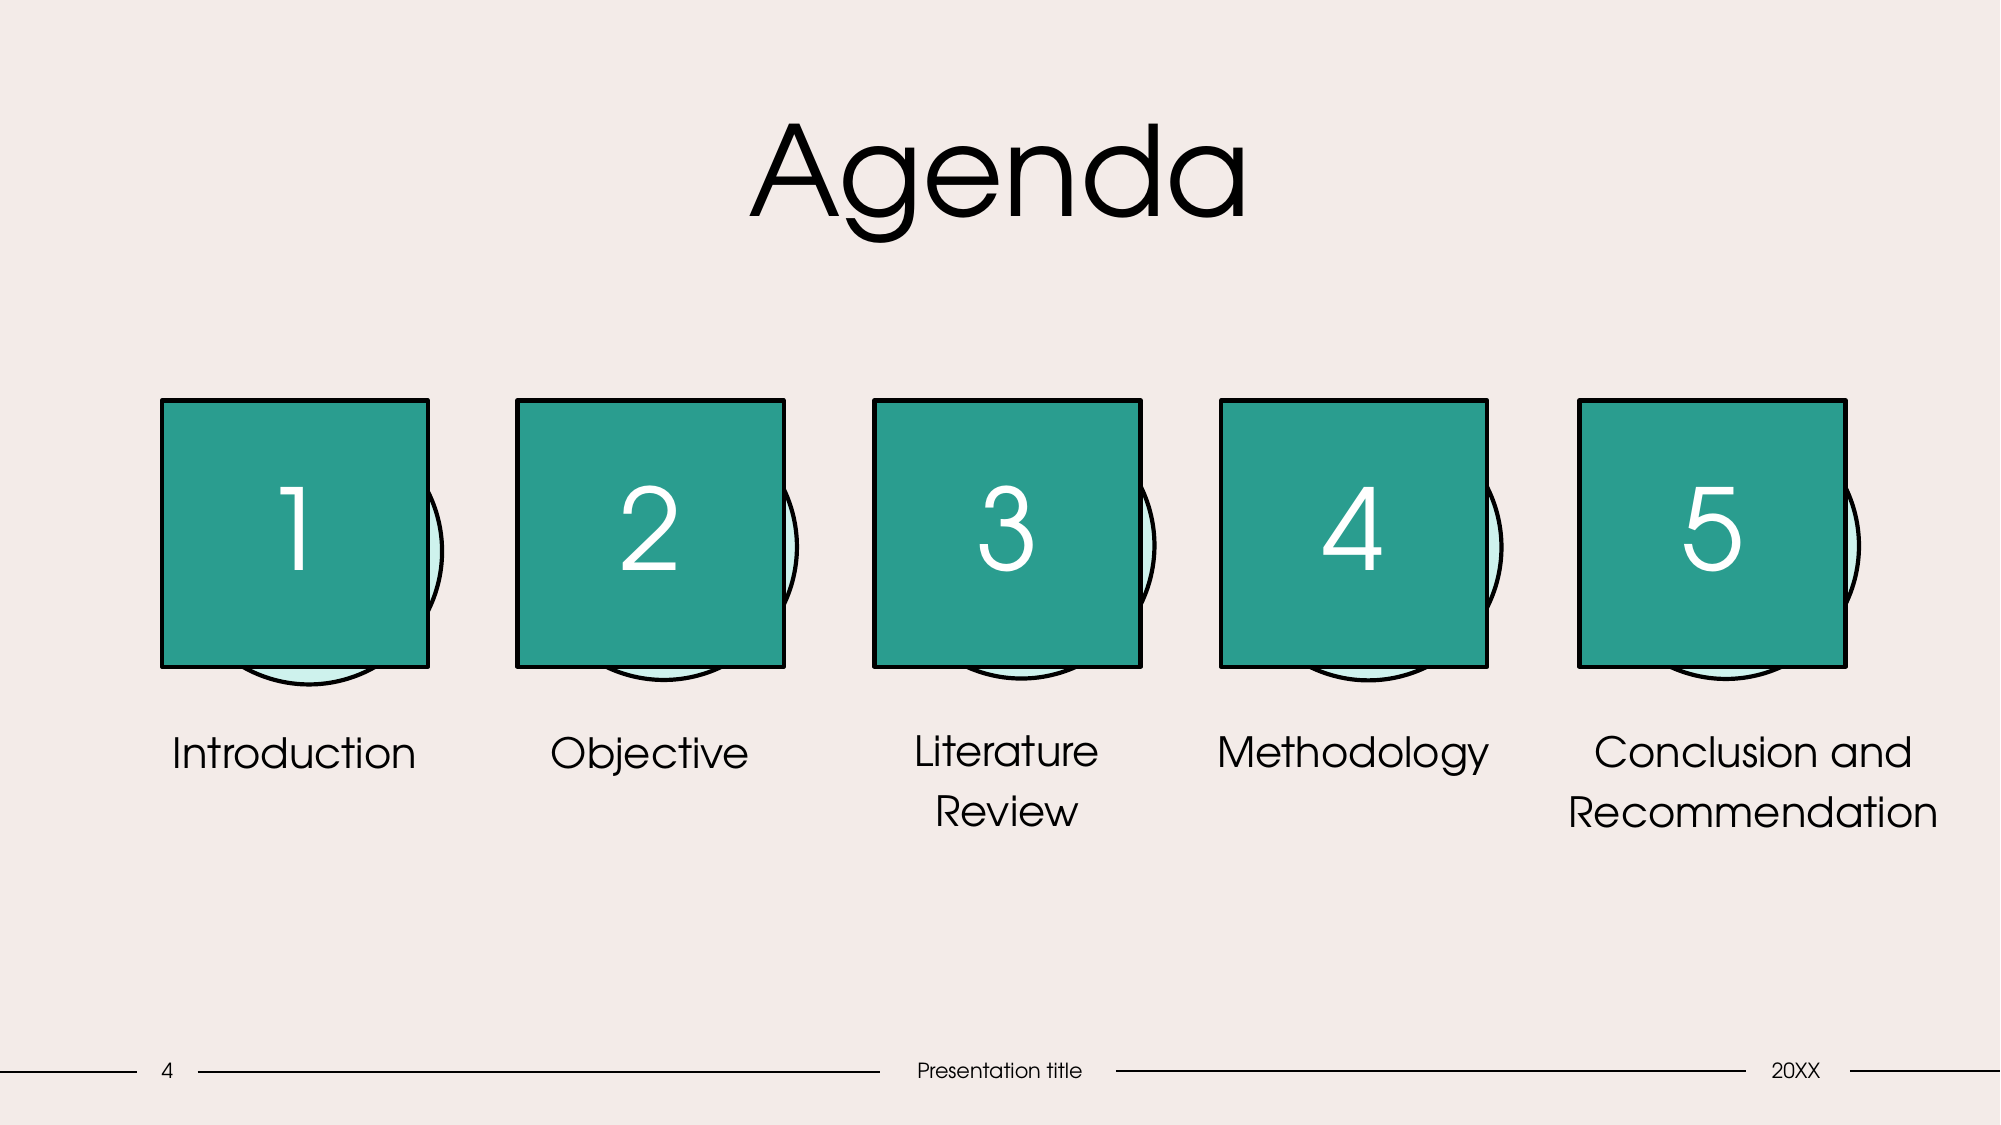

# Agenda
1
2
3
4
5
Literature Review

Methodology

Conclusion and Recommendation

Introduction

Objective

4
Presentation title
20XX